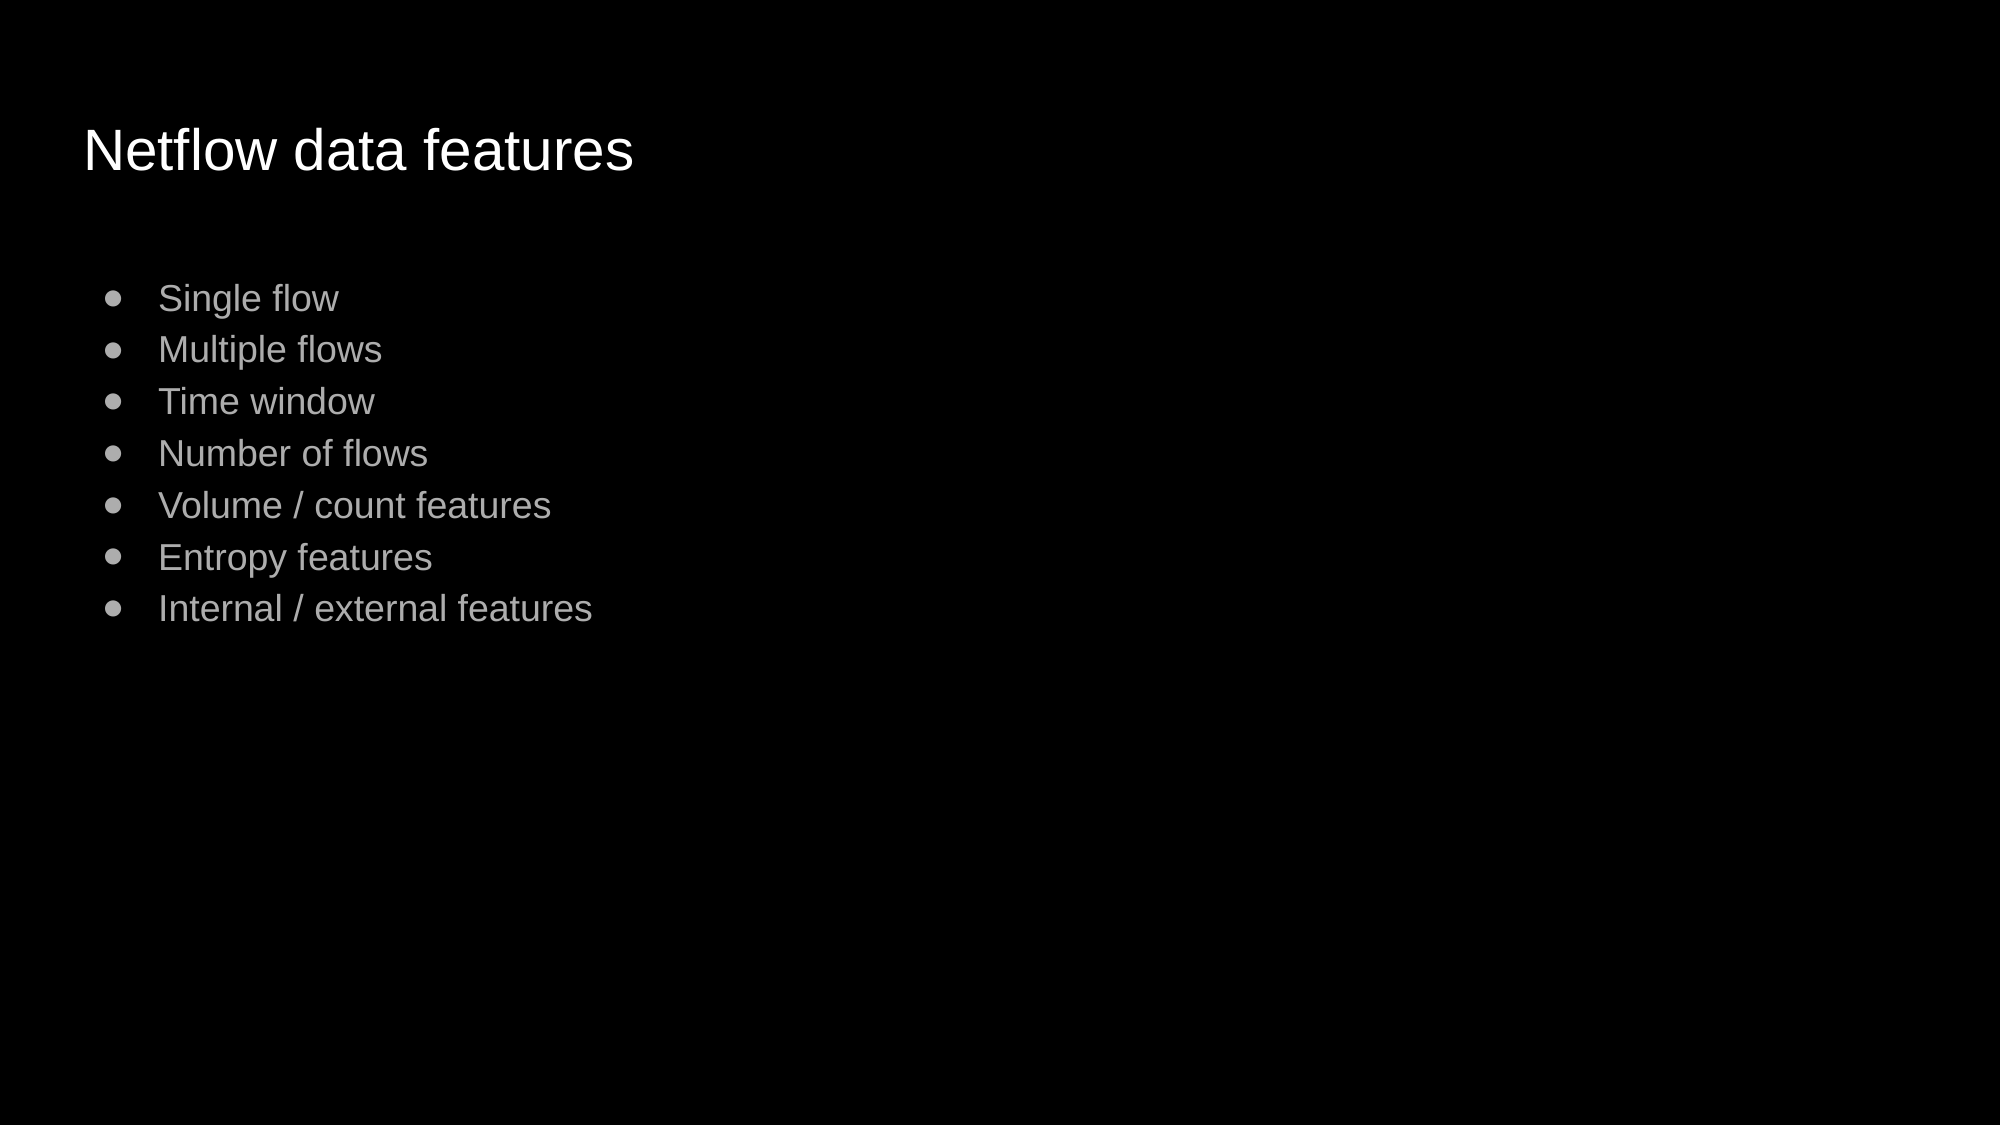

# Netflow data features
Single flow
Multiple flows
Time window
Number of flows
Volume / count features
Entropy features
Internal / external features
38